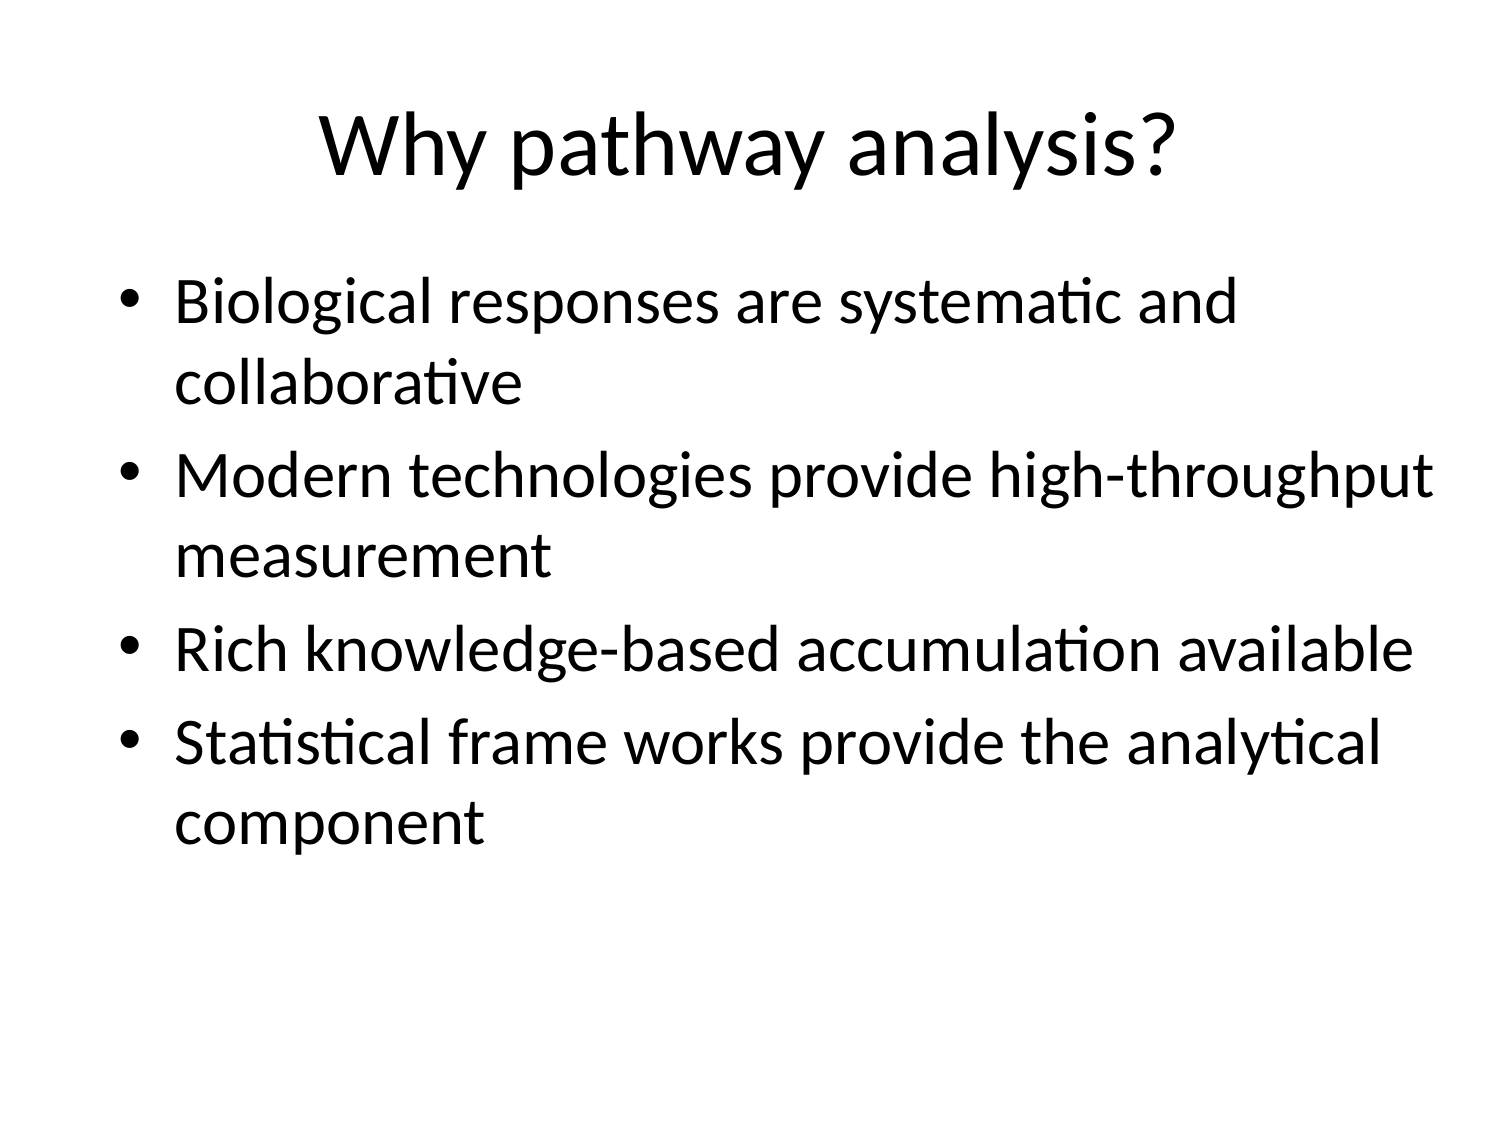

# Why pathway analysis?
Biological responses are systematic and collaborative
Modern technologies provide high-throughput measurement
Rich knowledge-based accumulation available
Statistical frame works provide the analytical component